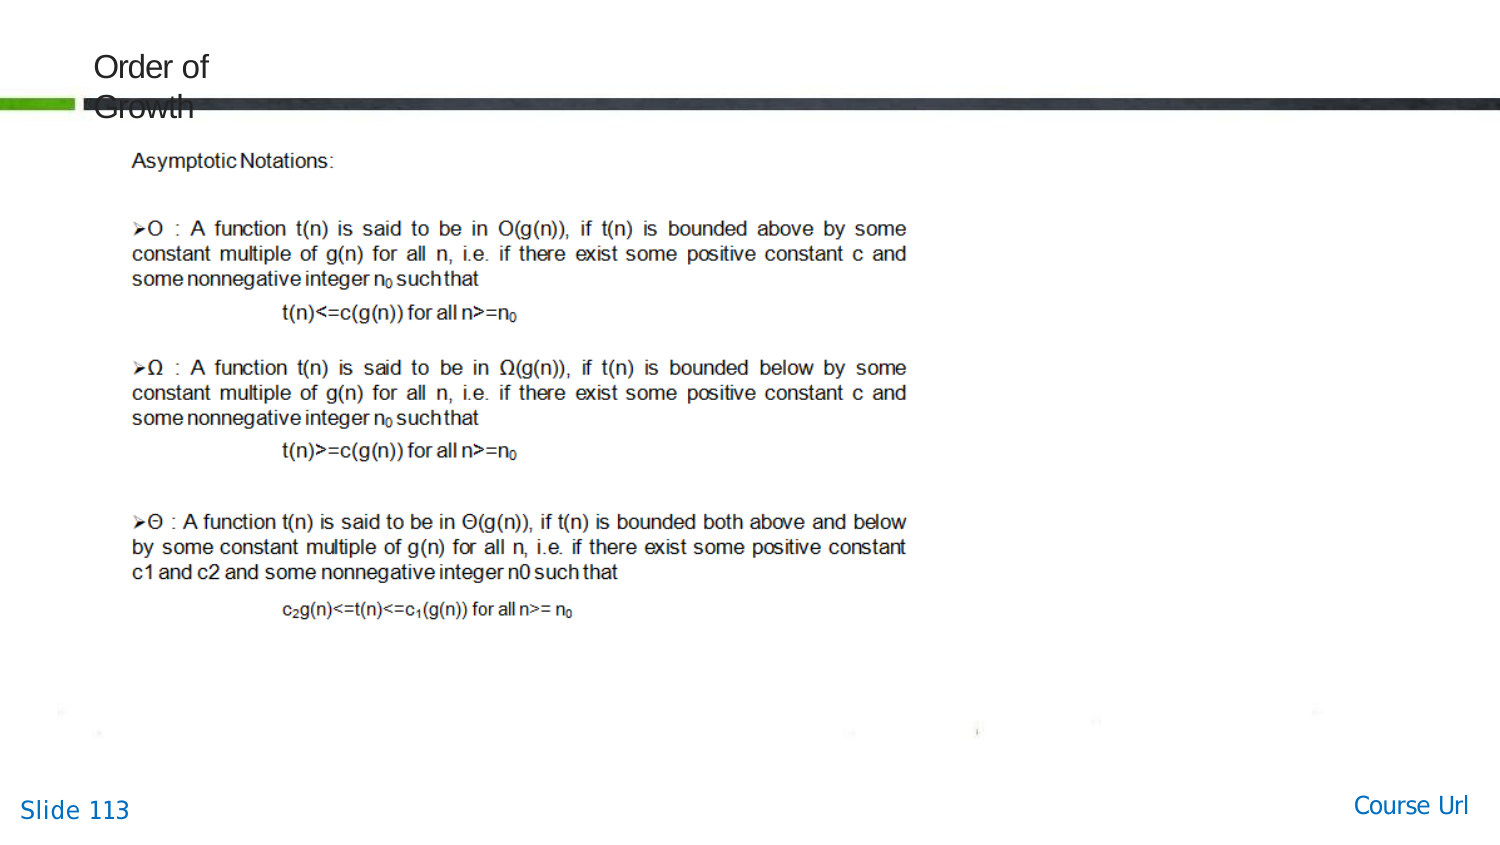

Order of Growth

Course Url
Slide 113